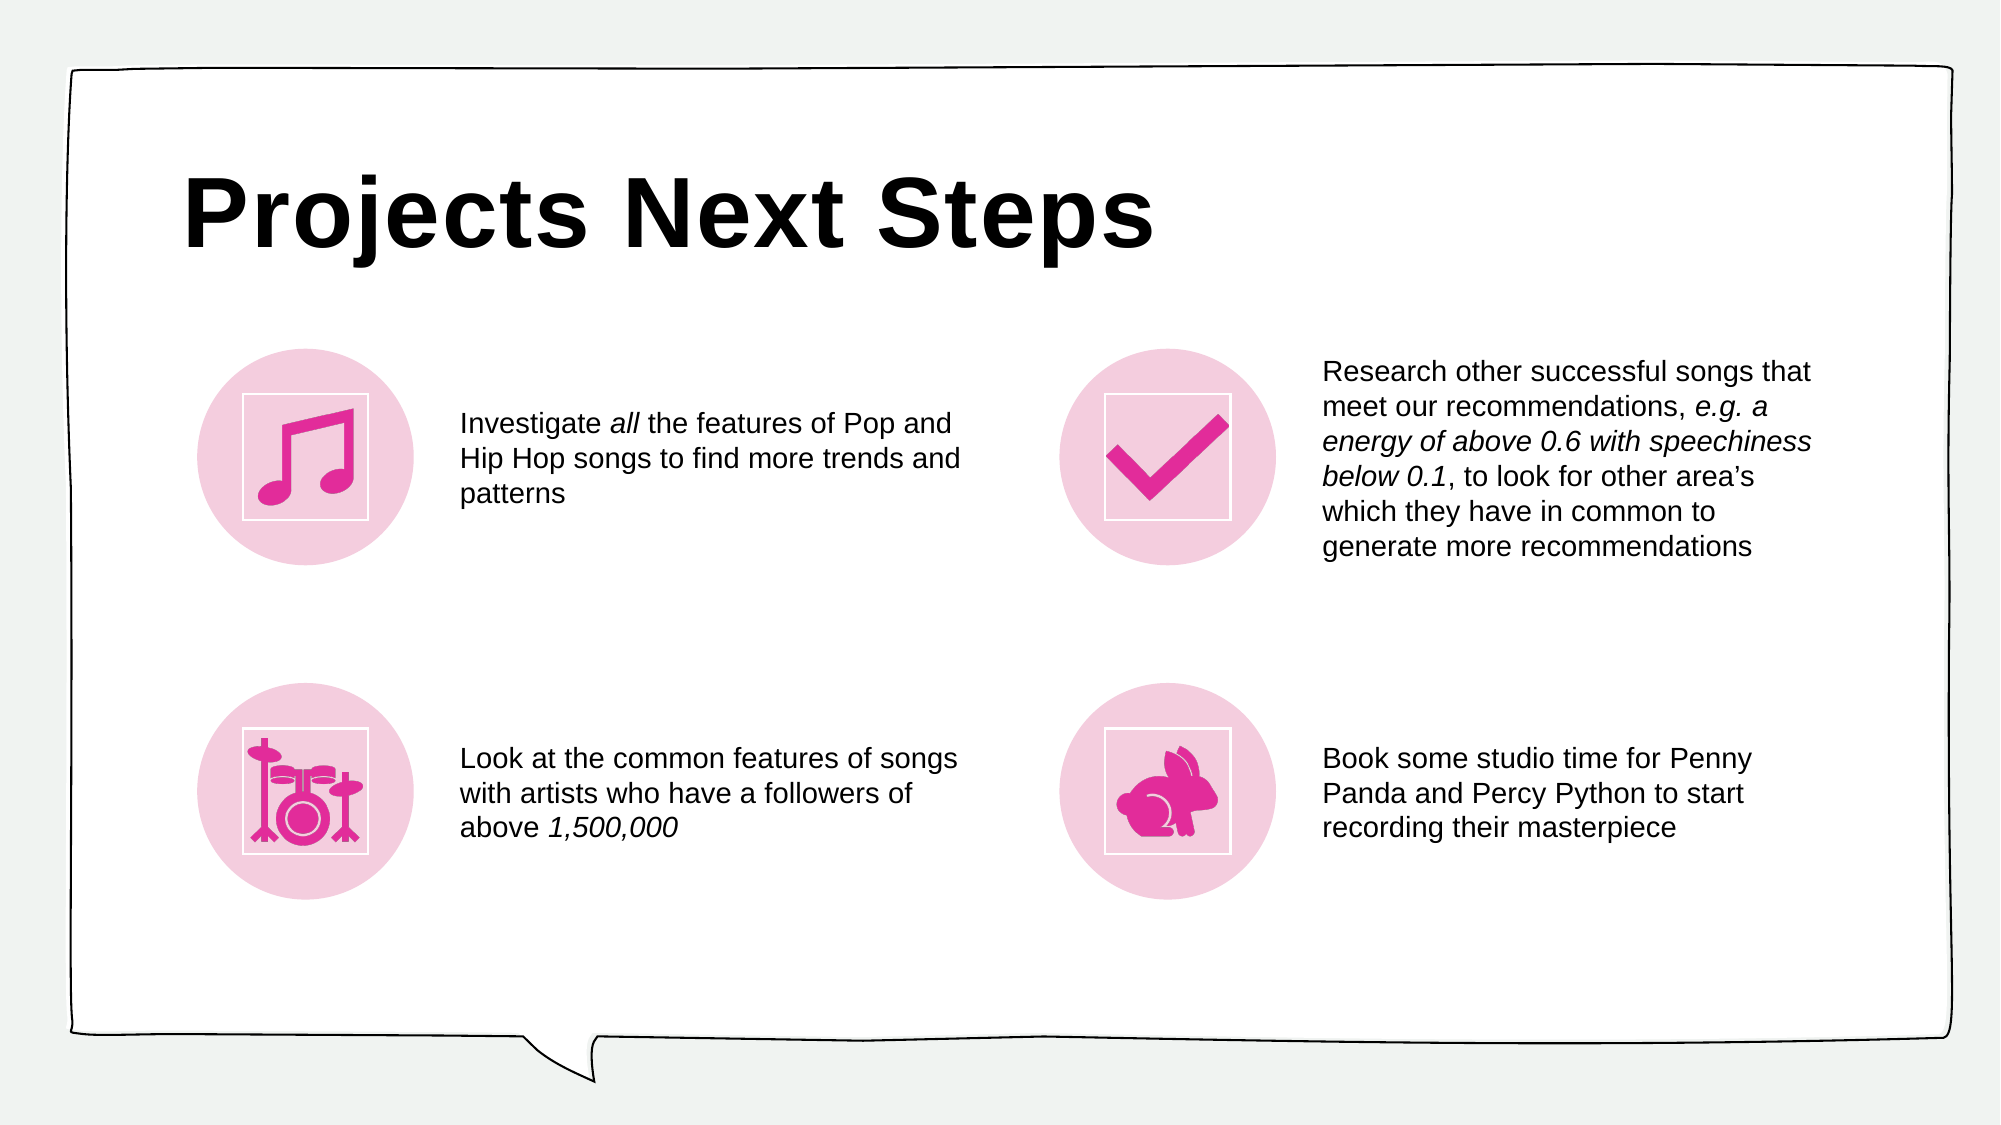

# Projects Next Steps
Investigate all the features of Pop and Hip Hop songs to find more trends and patterns
Research other successful songs that meet our recommendations, e.g. a energy of above 0.6 with speechiness below 0.1, to look for other area’s which they have in common to generate more recommendations
Look at the common features of songs with artists who have a followers of above 1,500,000
Book some studio time for Penny Panda and Percy Python to start recording their masterpiece